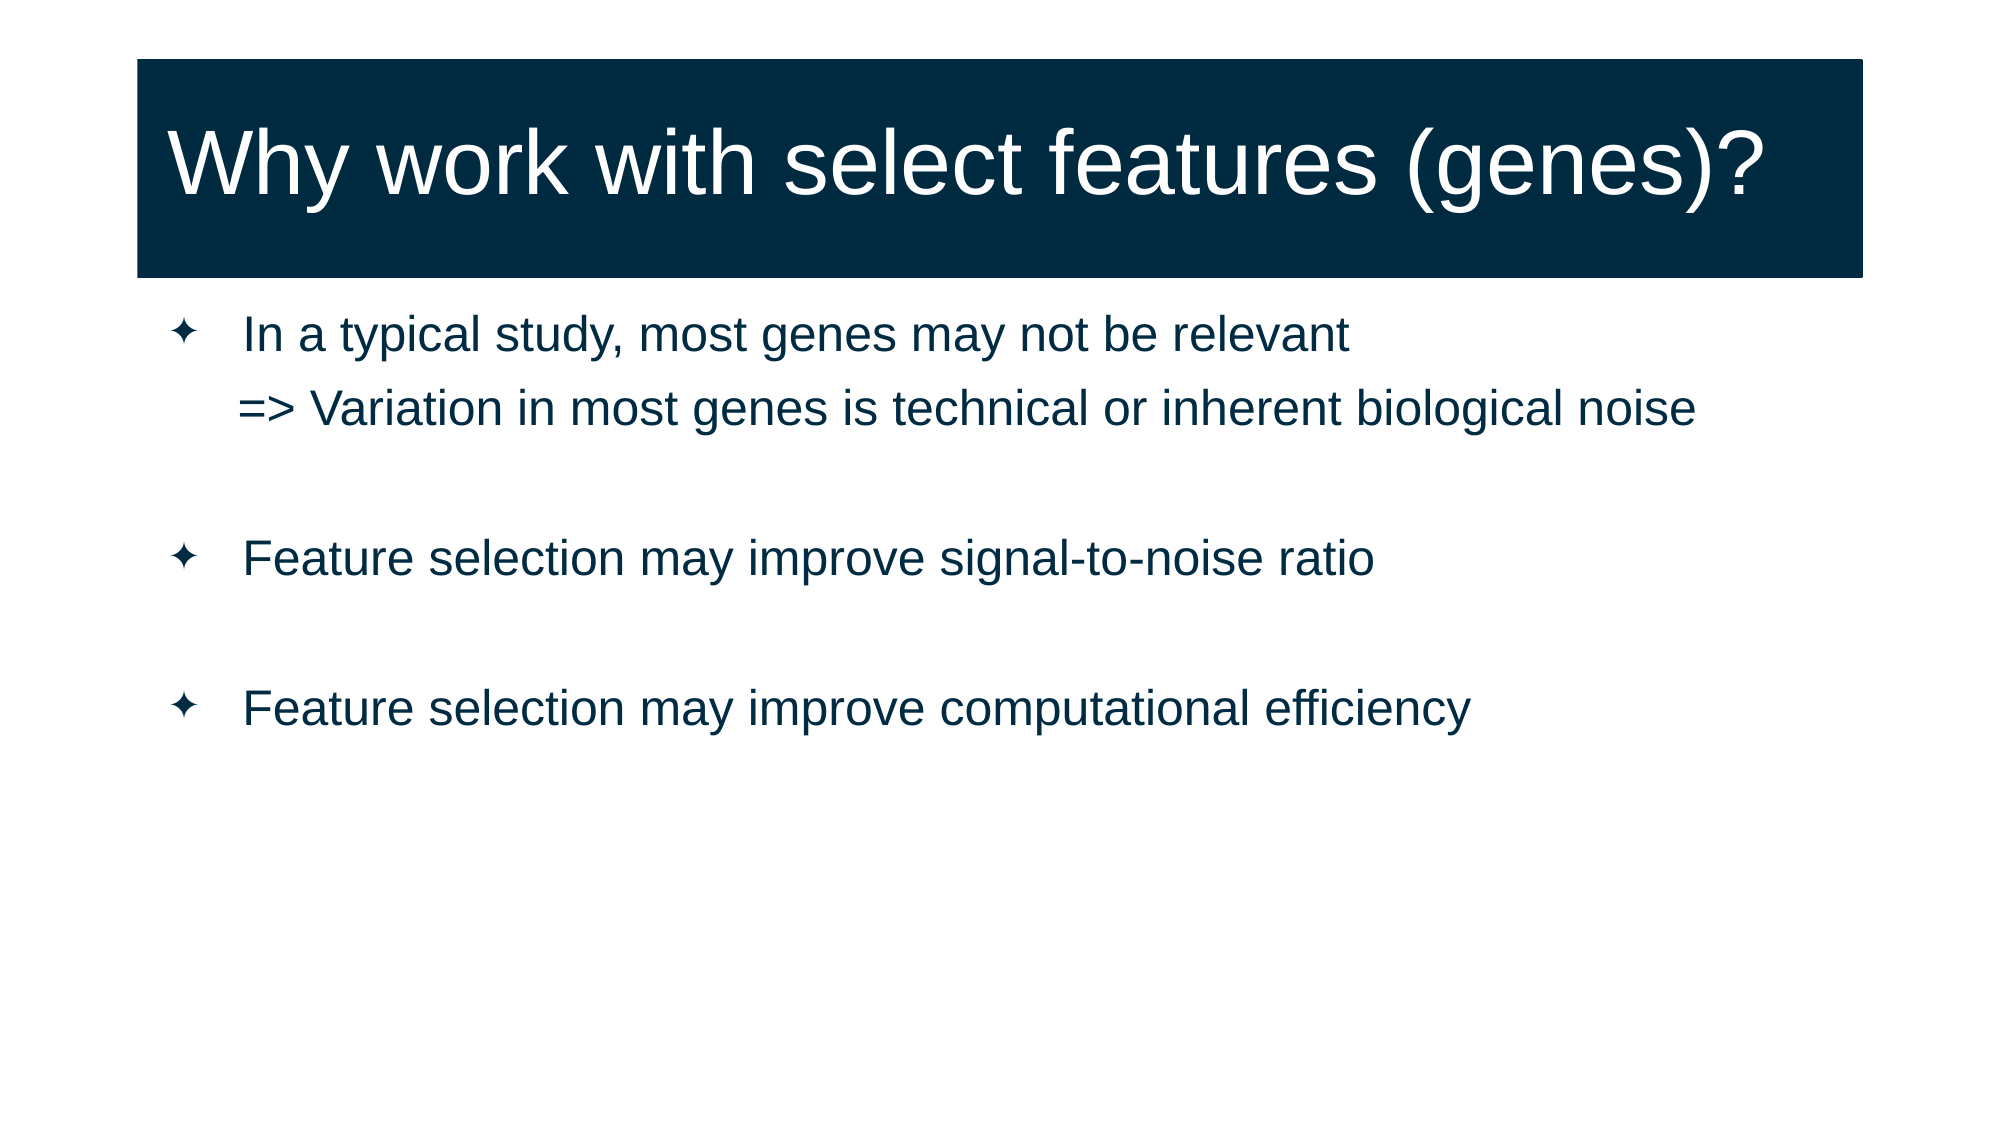

# Why work with select features (genes)?
In a typical study, most genes may not be relevant
     => Variation in most genes is technical or inherent biological noise

Feature selection may improve signal-to-noise ratio

Feature selection may improve computational efficiency